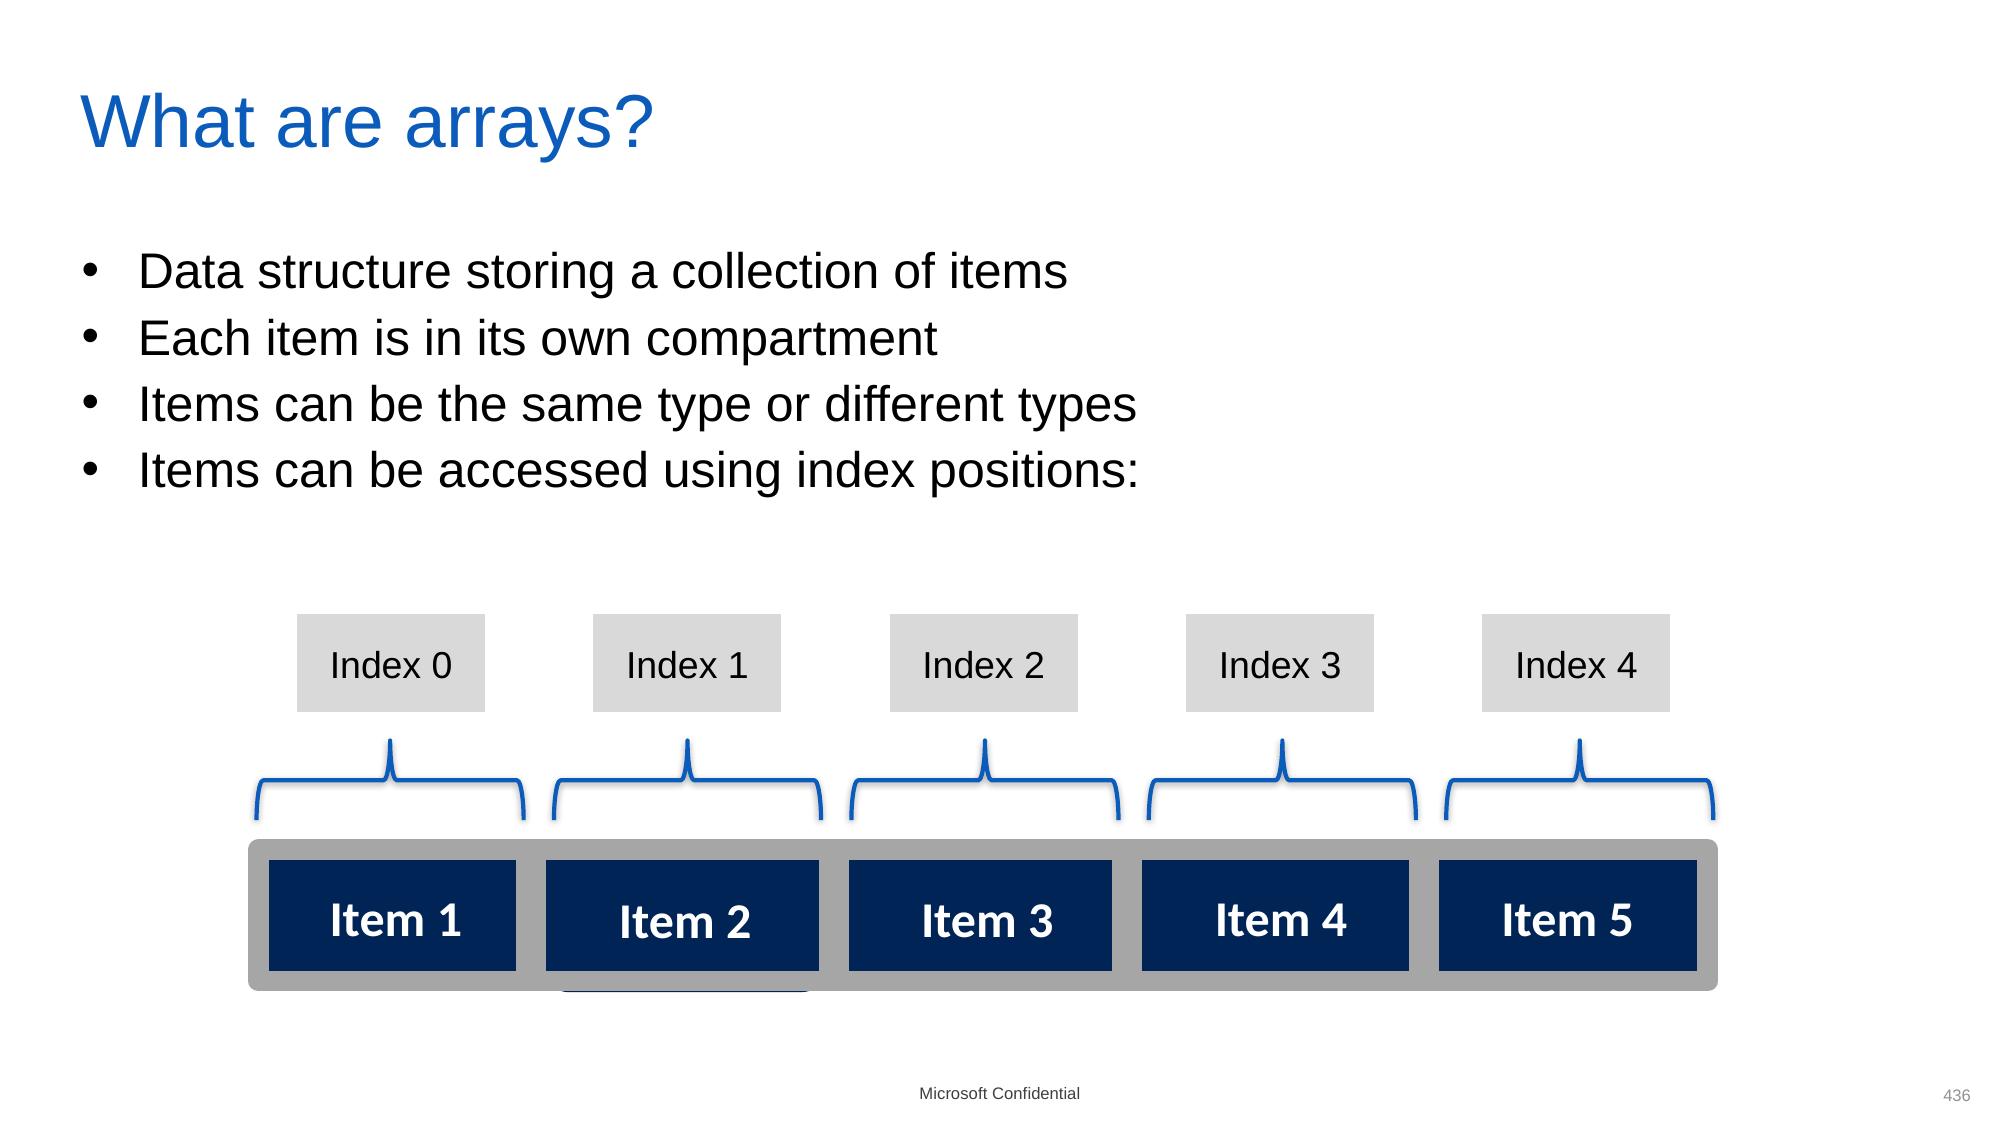

# What are arrays?
Data structure storing a collection of items
Each item is in its own compartment
Items can be the same type or different types
Items can be accessed using index positions:

Index 0
Index 1
Index 2
Index 3
Index 4

Item 5
Item 1
Item 4
Item 3
Item 2

436